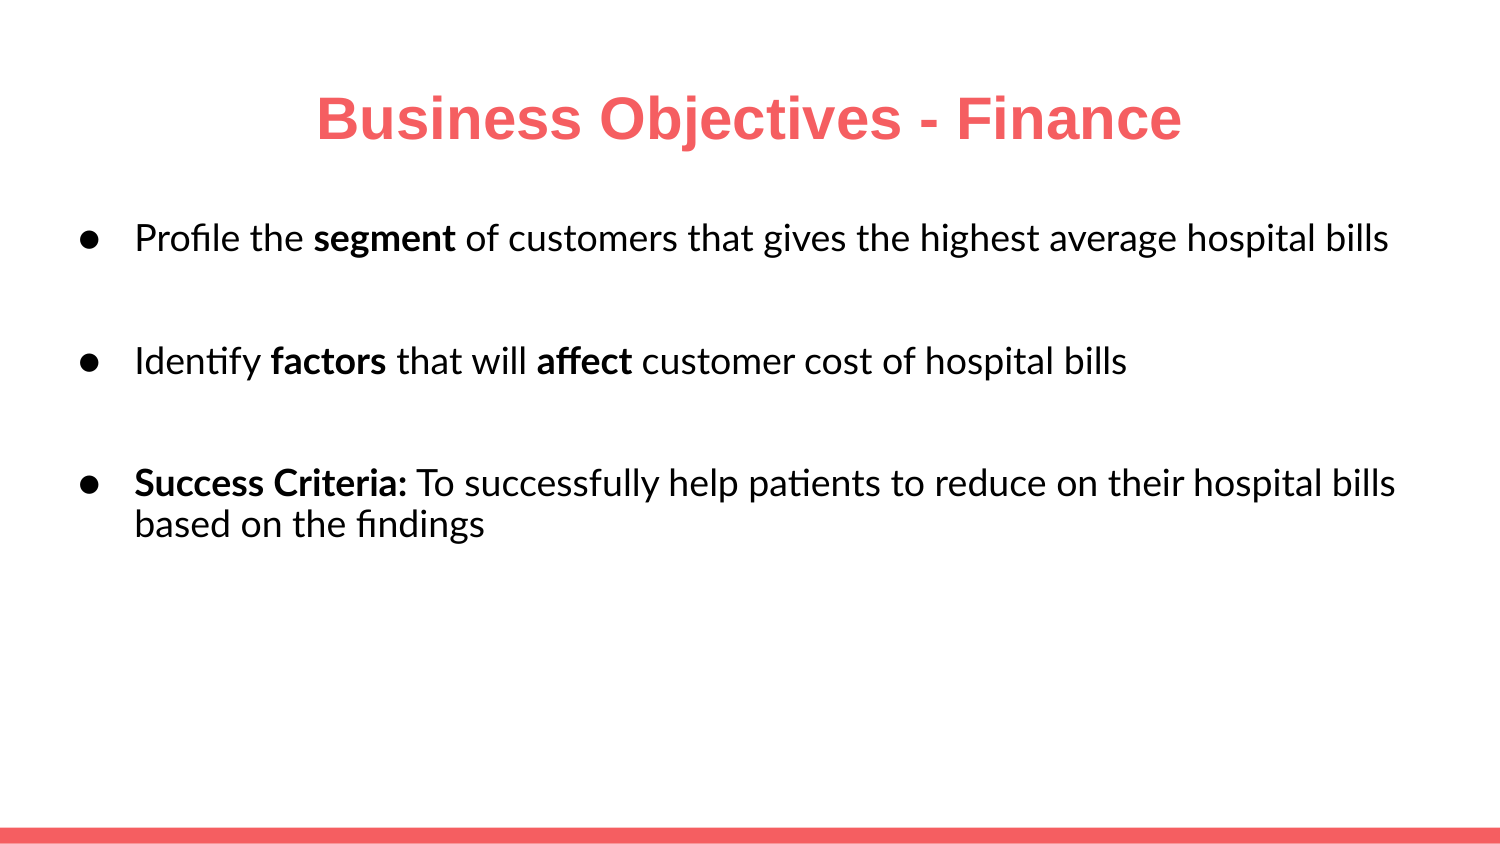

# Business Objectives - Finance

Profile the segment of customers that gives the highest average hospital bills

Identify factors that will affect customer cost of hospital bills

Success Criteria: To successfully help patients to reduce on their hospital bills based on the findings